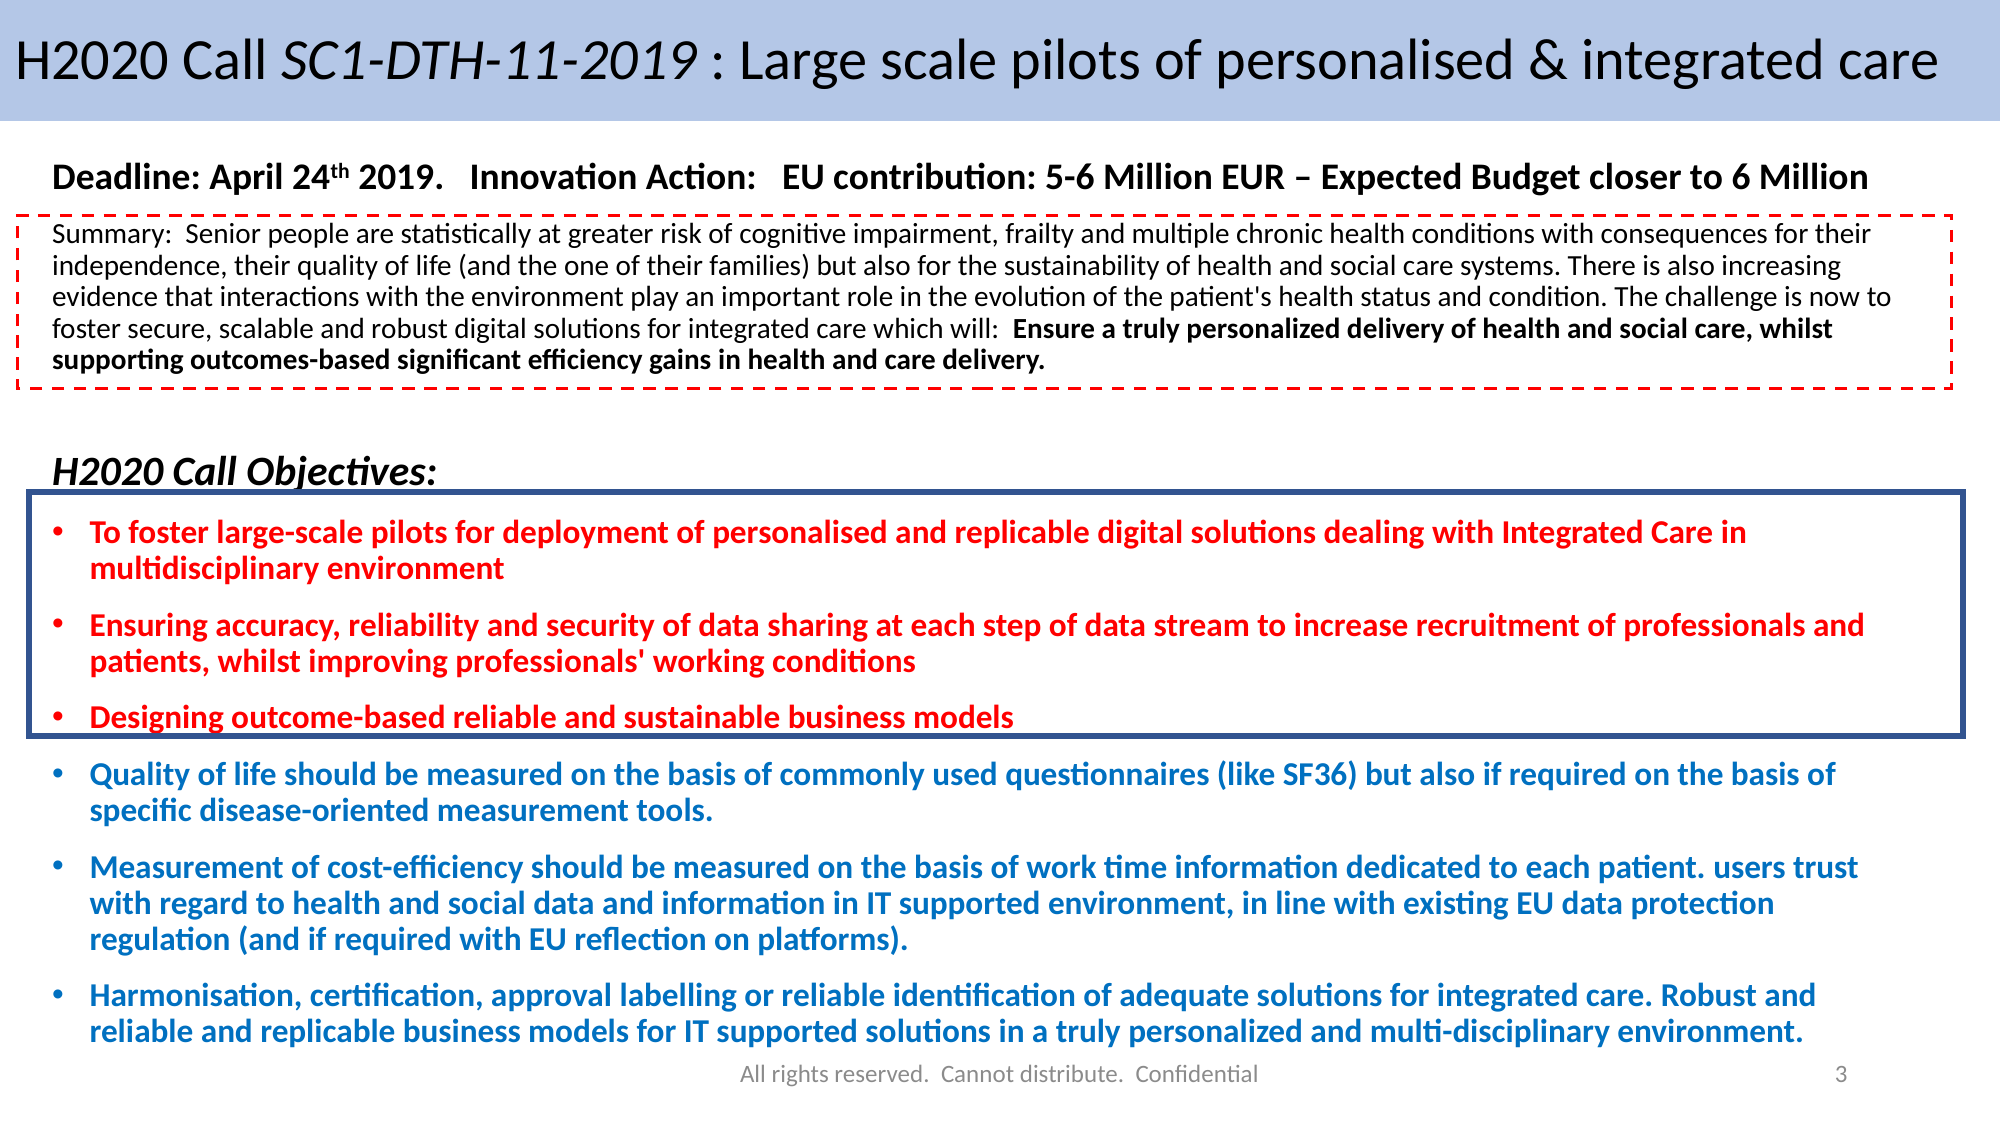

# H2020 Call SC1-DTH-11-2019 : Large scale pilots of personalised & integrated care

Deadline: April 24th 2019.   Innovation Action:   EU contribution: 5-6 Million EUR – Expected Budget closer to 6 Million
Summary:  Senior people are statistically at greater risk of cognitive impairment, frailty and multiple chronic health conditions with consequences for their independence, their quality of life (and the one of their families) but also for the sustainability of health and social care systems. There is also increasing evidence that interactions with the environment play an important role in the evolution of the patient's health status and condition. The challenge is now to foster secure, scalable and robust digital solutions for integrated care which will:  Ensure a truly personalized delivery of health and social care, whilst supporting outcomes-based significant efficiency gains in health and care delivery.

H2020 Call Objectives:
To foster large-scale pilots for deployment of personalised and replicable digital solutions dealing with Integrated Care in multidisciplinary environment
Ensuring accuracy, reliability and security of data sharing at each step of data stream to increase recruitment of professionals and patients, whilst improving professionals' working conditions
Designing outcome-based reliable and sustainable business models
Quality of life should be measured on the basis of commonly used questionnaires (like SF36) but also if required on the basis of specific disease-oriented measurement tools.
Measurement of cost-efficiency should be measured on the basis of work time information dedicated to each patient. users trust with regard to health and social data and information in IT supported environment, in line with existing EU data protection regulation (and if required with EU reflection on platforms).
Harmonisation, certification, approval labelling or reliable identification of adequate solutions for integrated care. Robust and reliable and replicable business models for IT supported solutions in a truly personalized and multi-disciplinary environment.

All rights reserved.  Cannot distribute.  Confidential
3